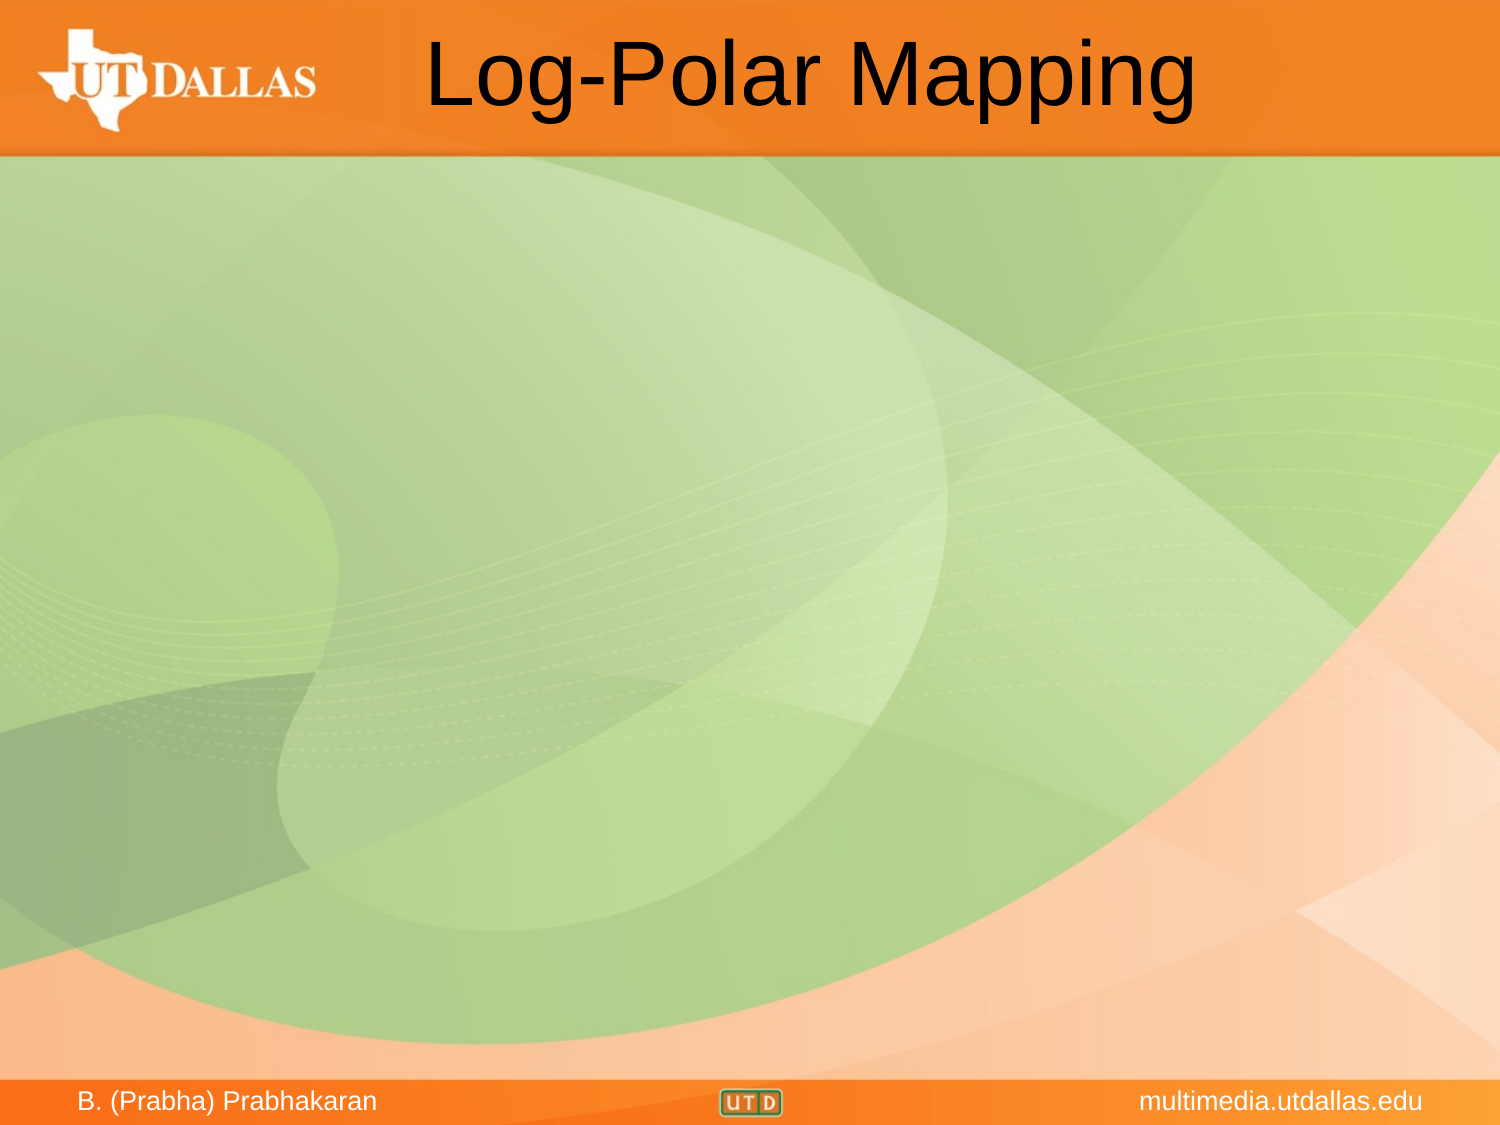

# Log-Polar Mapping
small variations in located centroid result indramatic variations in the resulting log-polar representation.
random noise and occlusion produce such variations.
singularity of log-polar mapping at log(0)